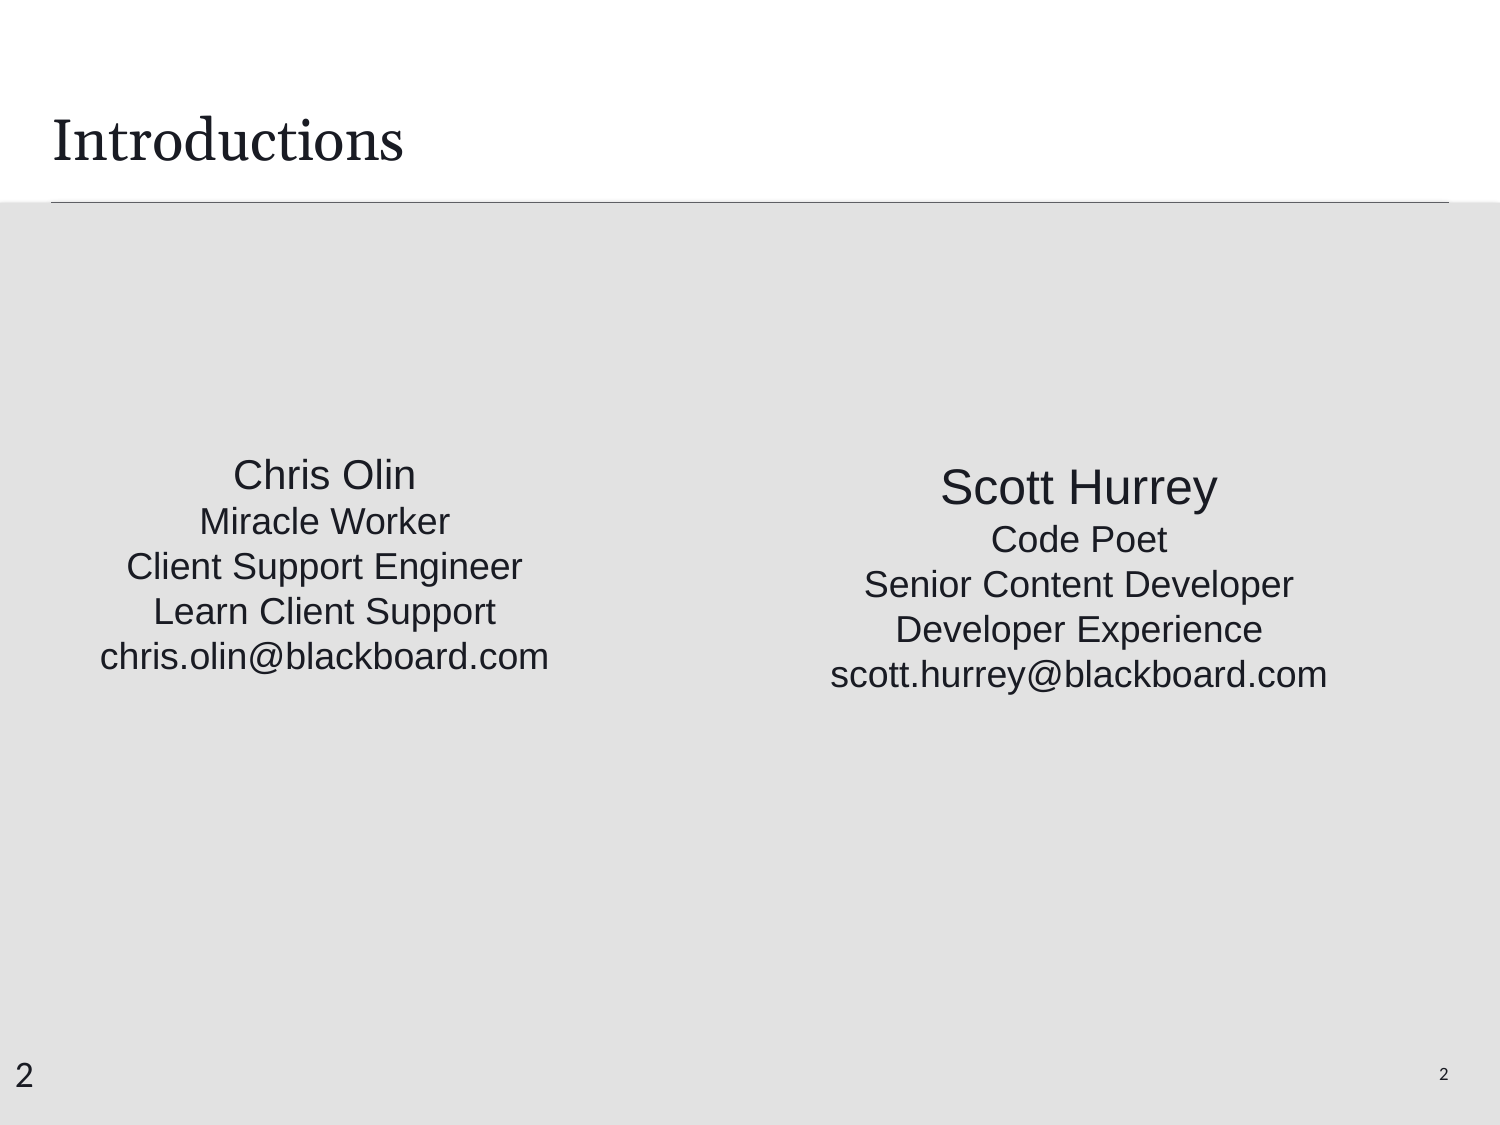

# Introductions
Scott Hurrey
Code Poet
Senior Content Developer
Developer Experience
scott.hurrey@blackboard.com
Chris Olin
Miracle Worker
Client Support Engineer
Learn Client Support
chris.olin@blackboard.com
2